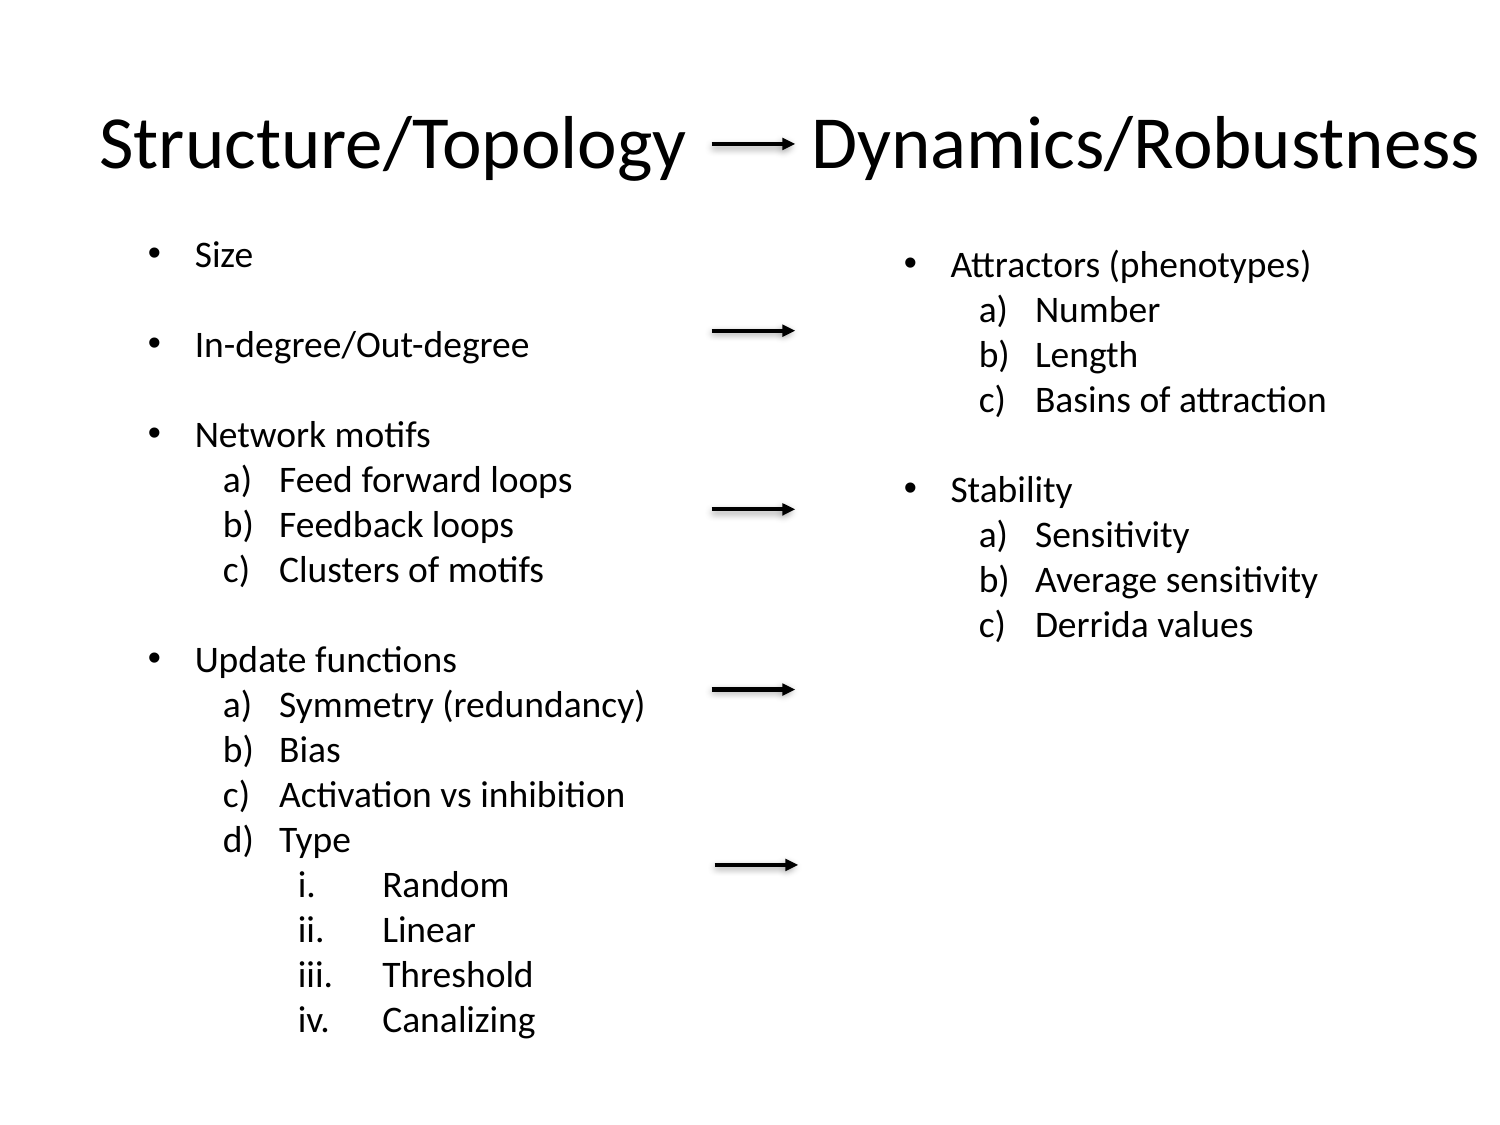

# Structure/Topology
Dynamics/Robustness
Size

In-degree/Out-degree

Network motifs
Feed forward loops
Feedback loops
Clusters of motifs

Update functions
Symmetry (redundancy)
Bias
Activation vs inhibition
Type
Random
Linear
Threshold
Canalizing
Attractors (phenotypes)
Number
Length
Basins of attraction

Stability
Sensitivity
Average sensitivity
Derrida values